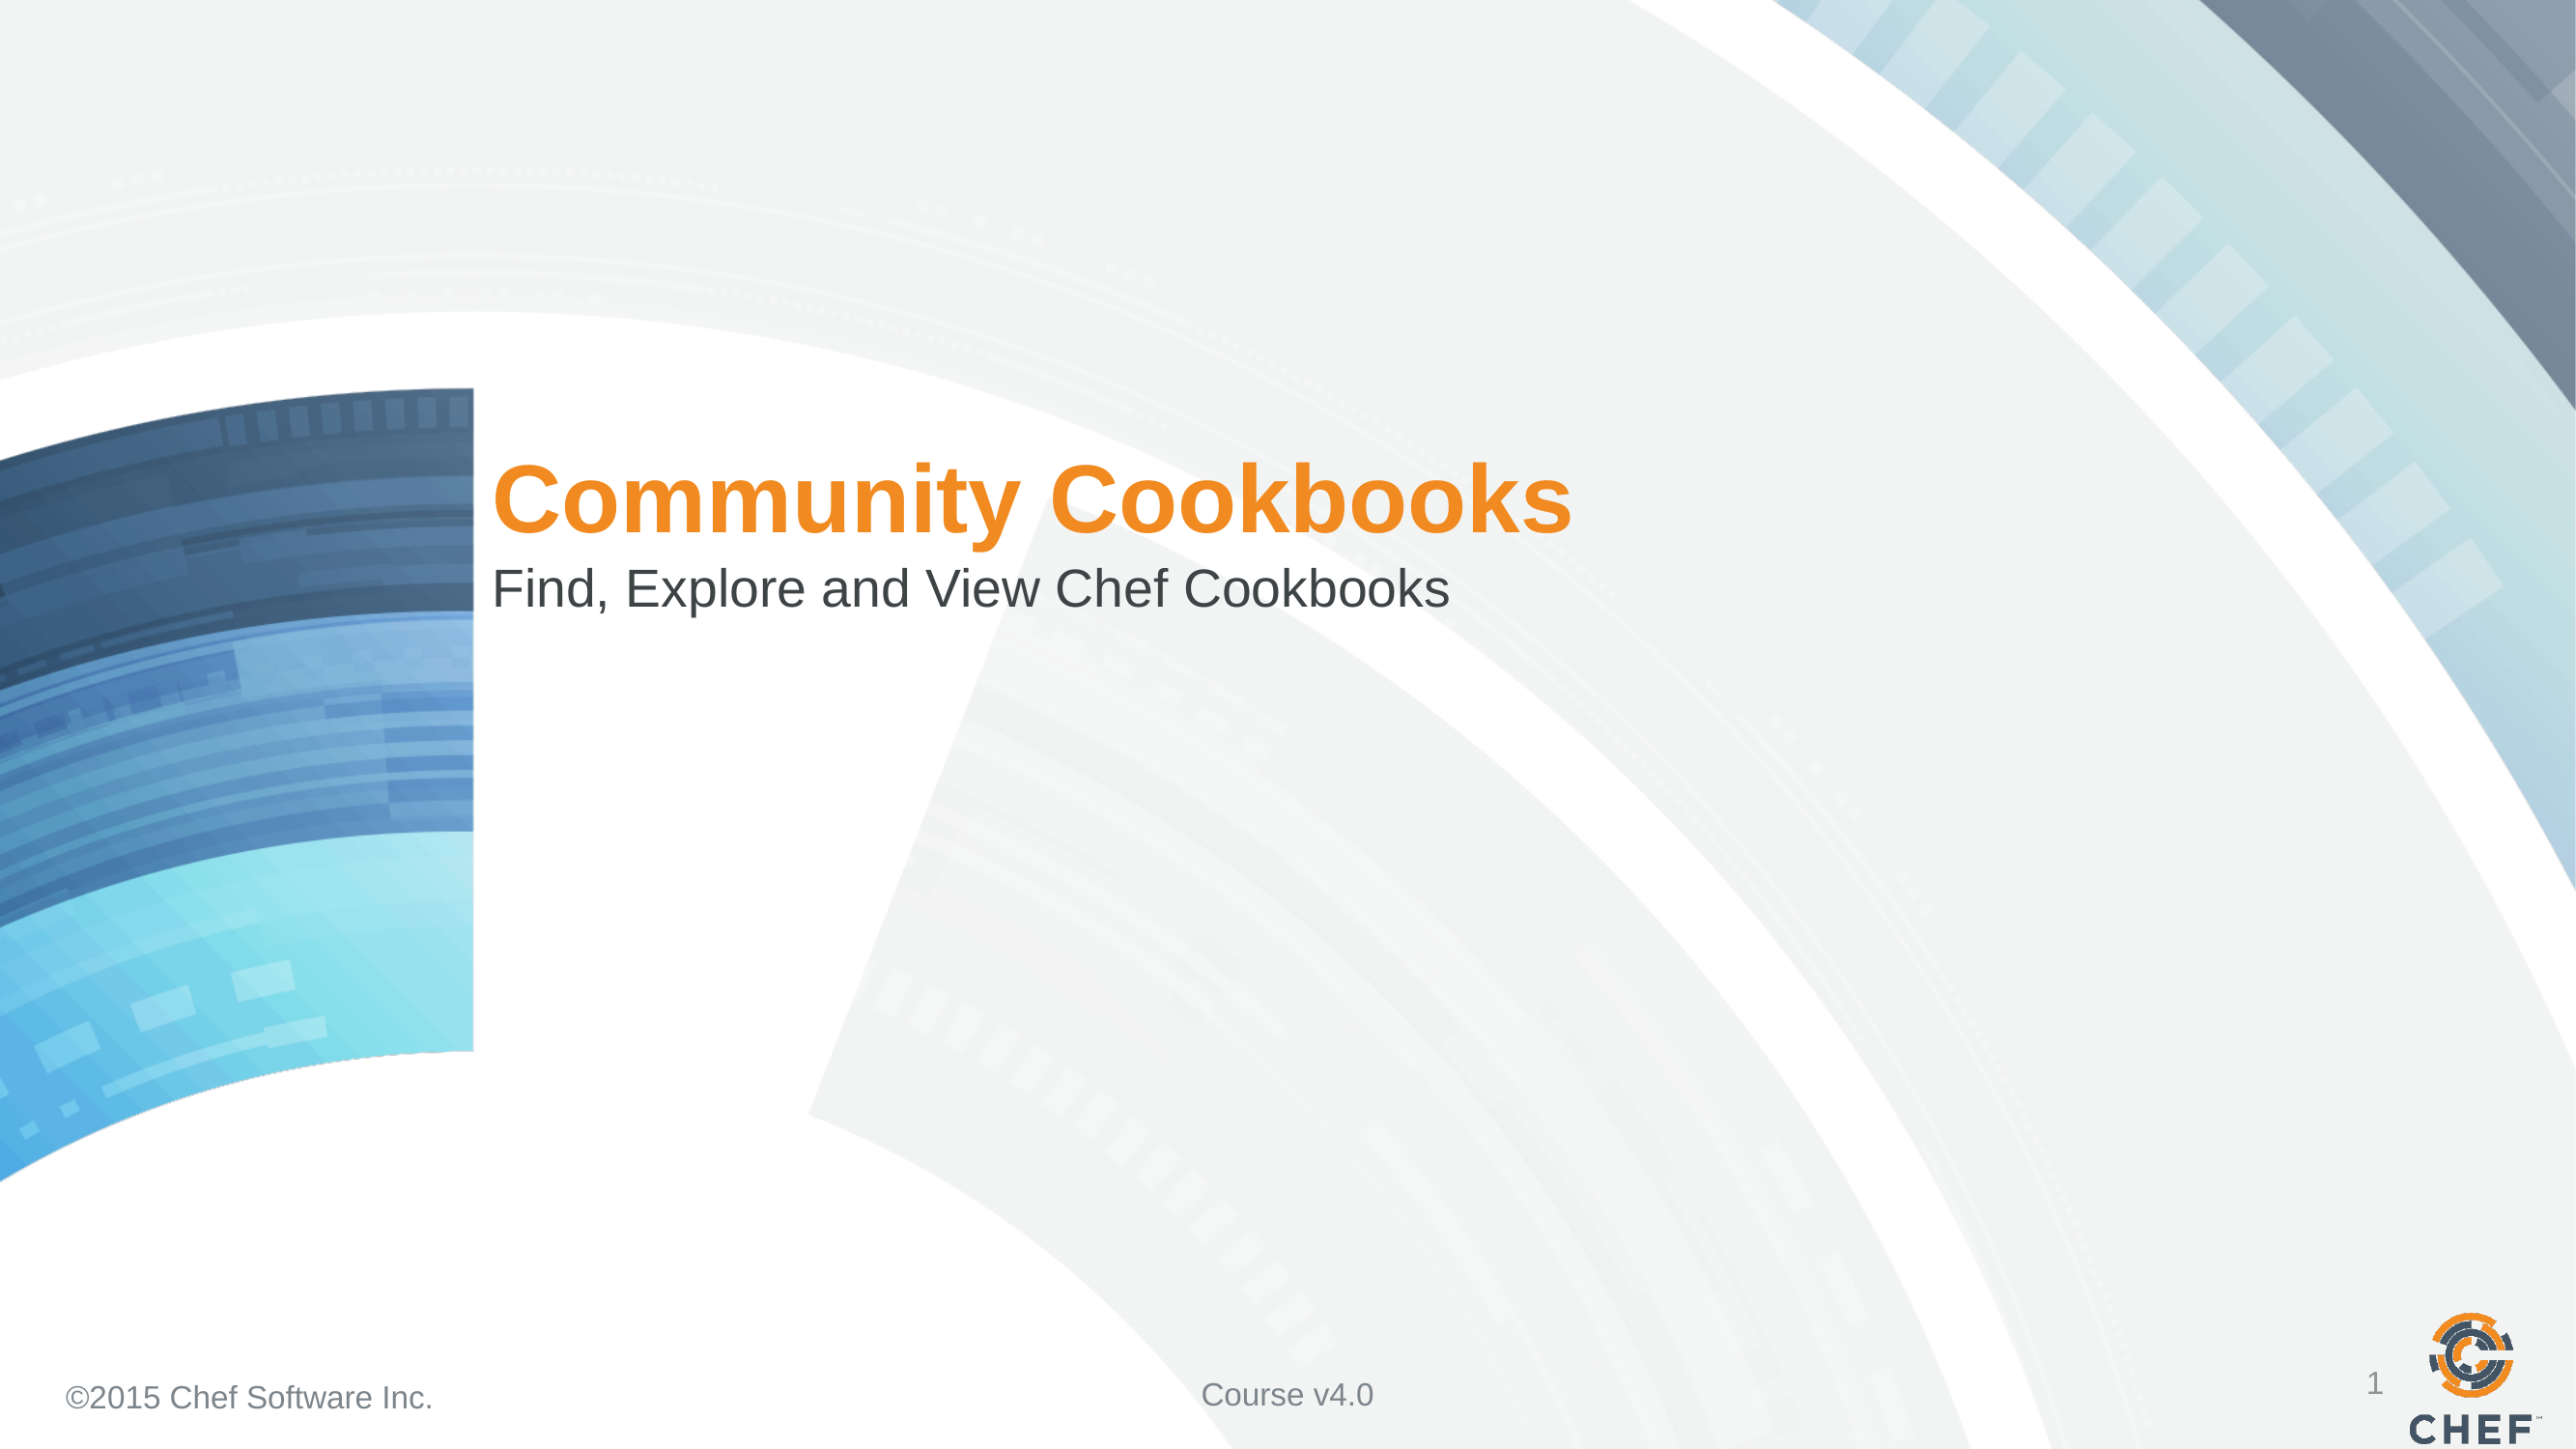

# Community Cookbooks
Find, Explore and View Chef Cookbooks
1
Course v4.0
©2015 Chef Software Inc.